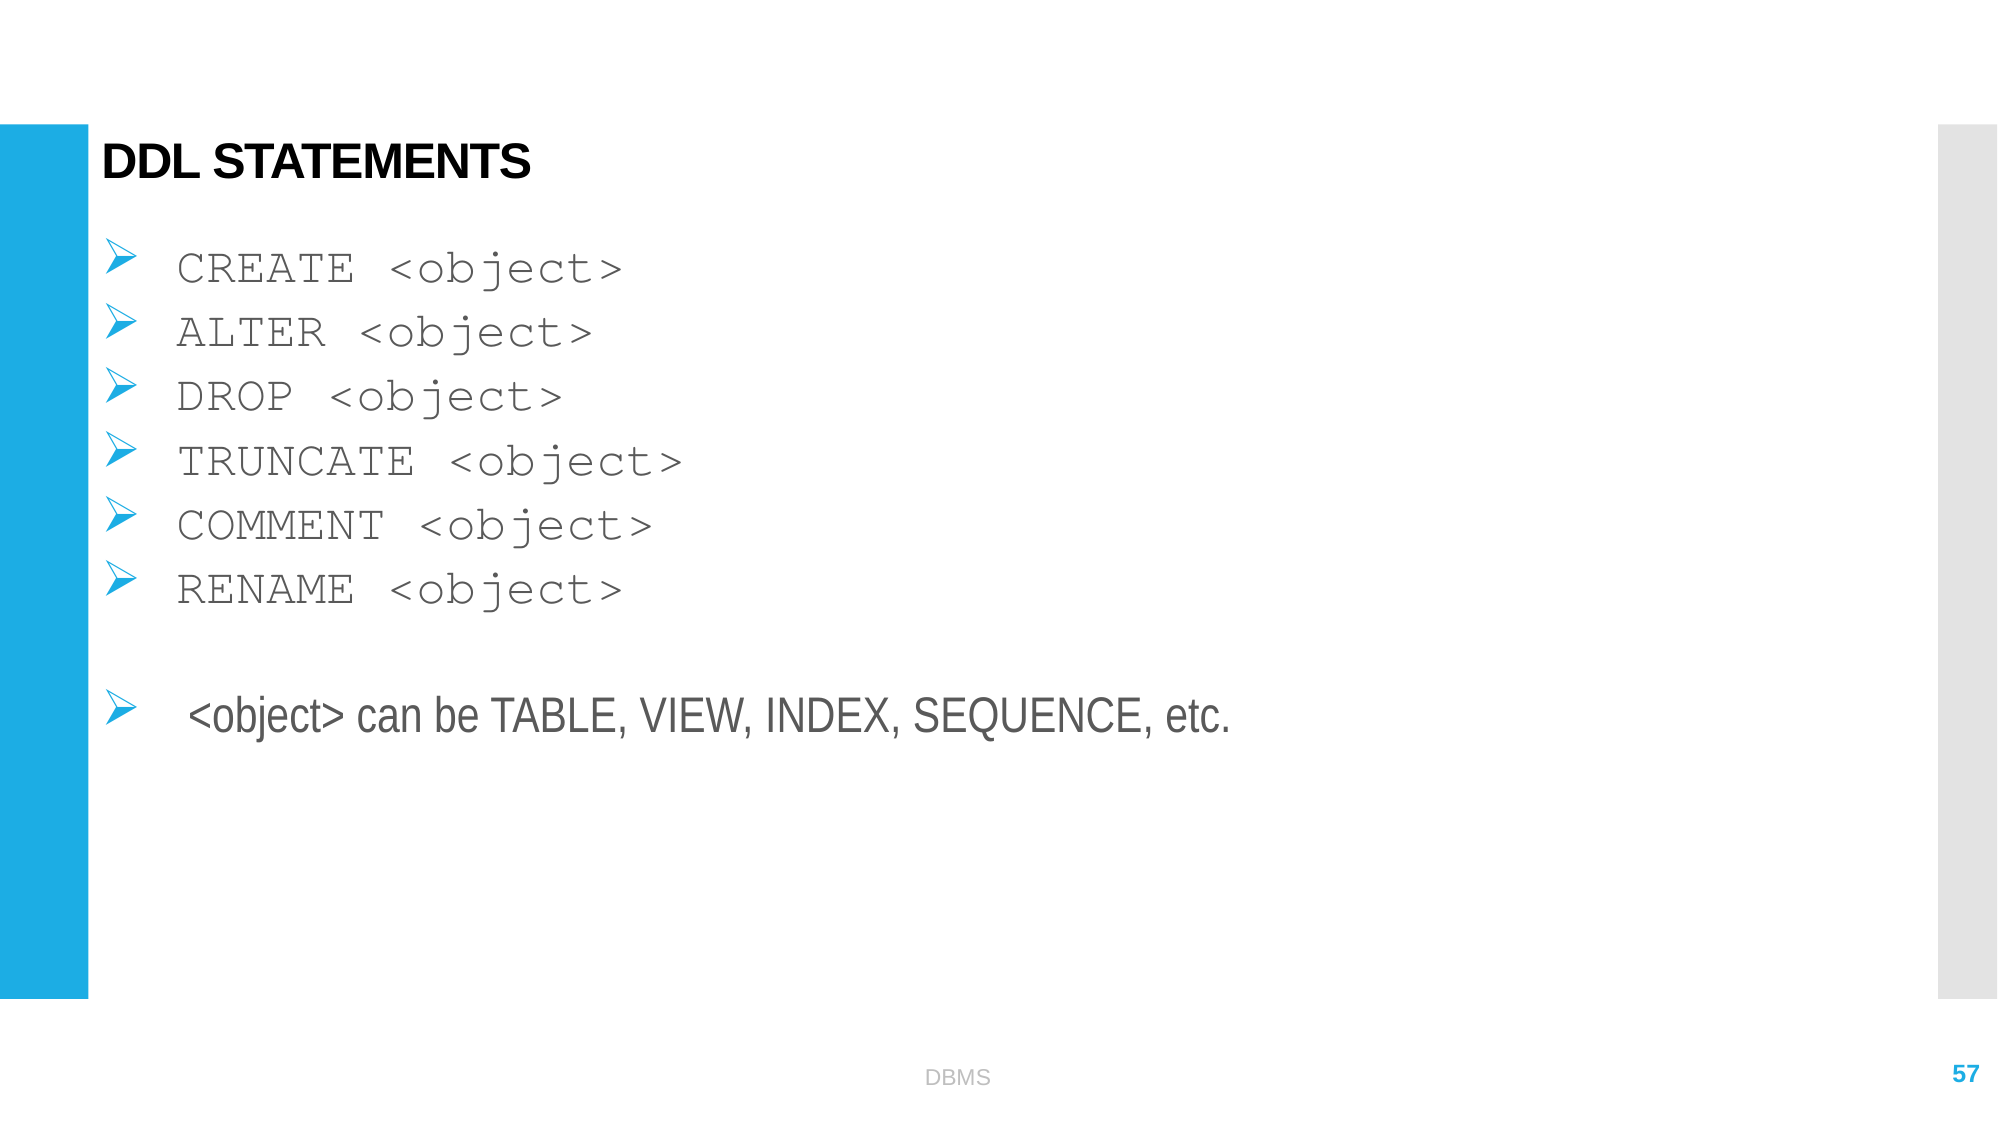

# DDL Statements
CREATE <object>
ALTER <object>
DROP <object>
TRUNCATE <object>
COMMENT <object>
RENAME <object>

 <object> can be TABLE, VIEW, INDEX, SEQUENCE, etc.
57
DBMS